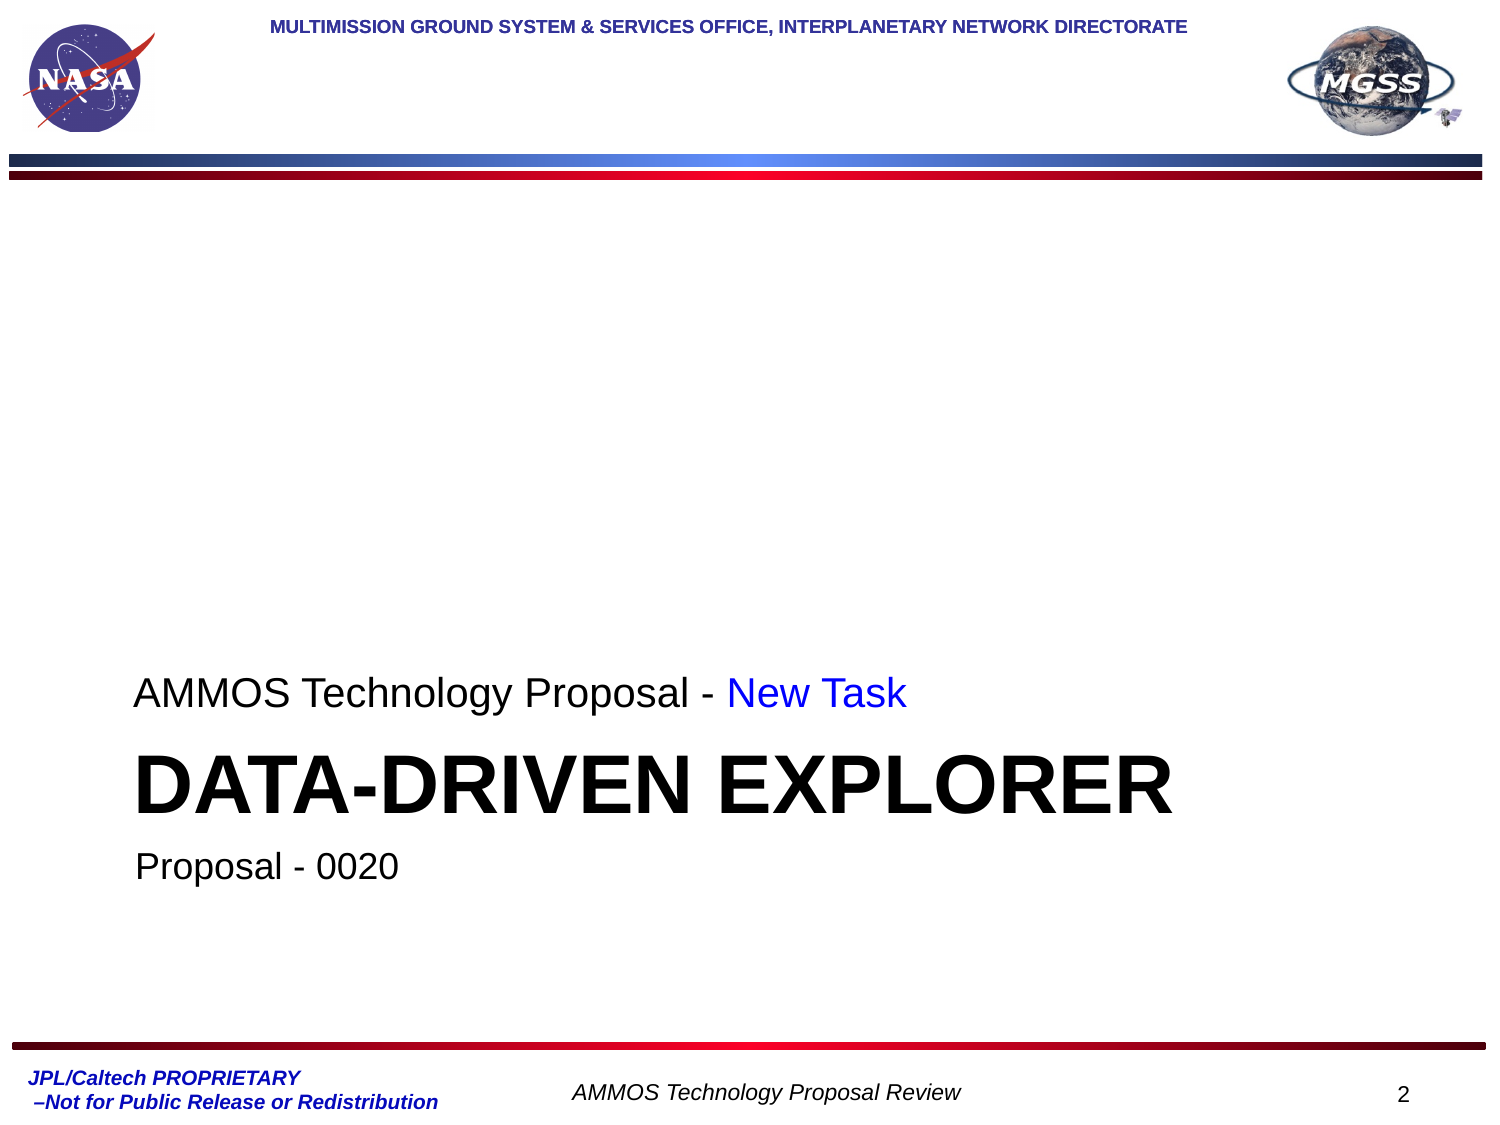

AMMOS Technology Proposal - New Task
# Data-Driven explorer
Proposal - 0020
JPL/Caltech PROPRIETARY
 –Not for Public Release or Redistribution
AMMOS Technology Proposal Review
2